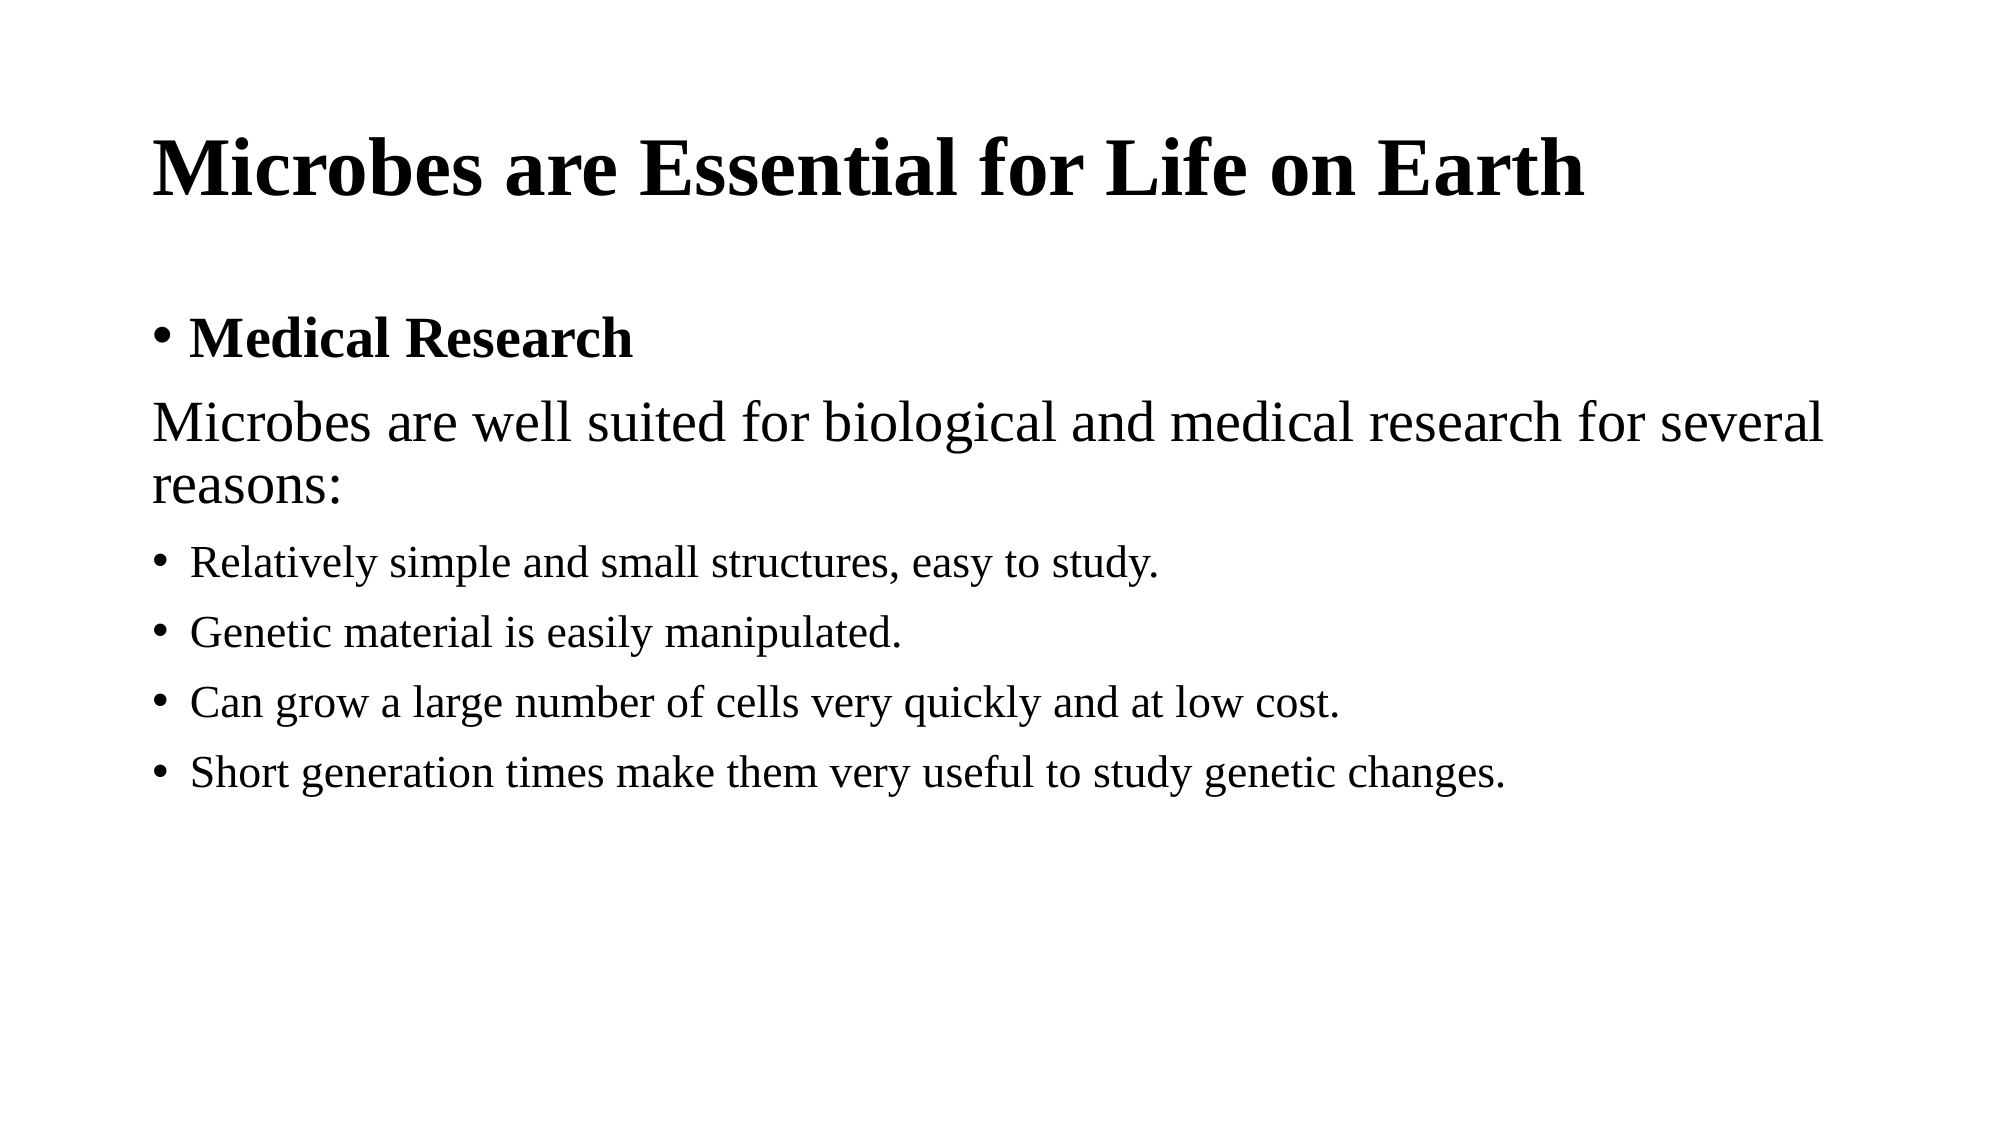

# Microbes are Essential for Life on Earth
Medical Research
Microbes are well suited for biological and medical research for several reasons:
Relatively simple and small structures, easy to study.
Genetic material is easily manipulated.
Can grow a large number of cells very quickly and at low cost.
Short generation times make them very useful to study genetic changes.